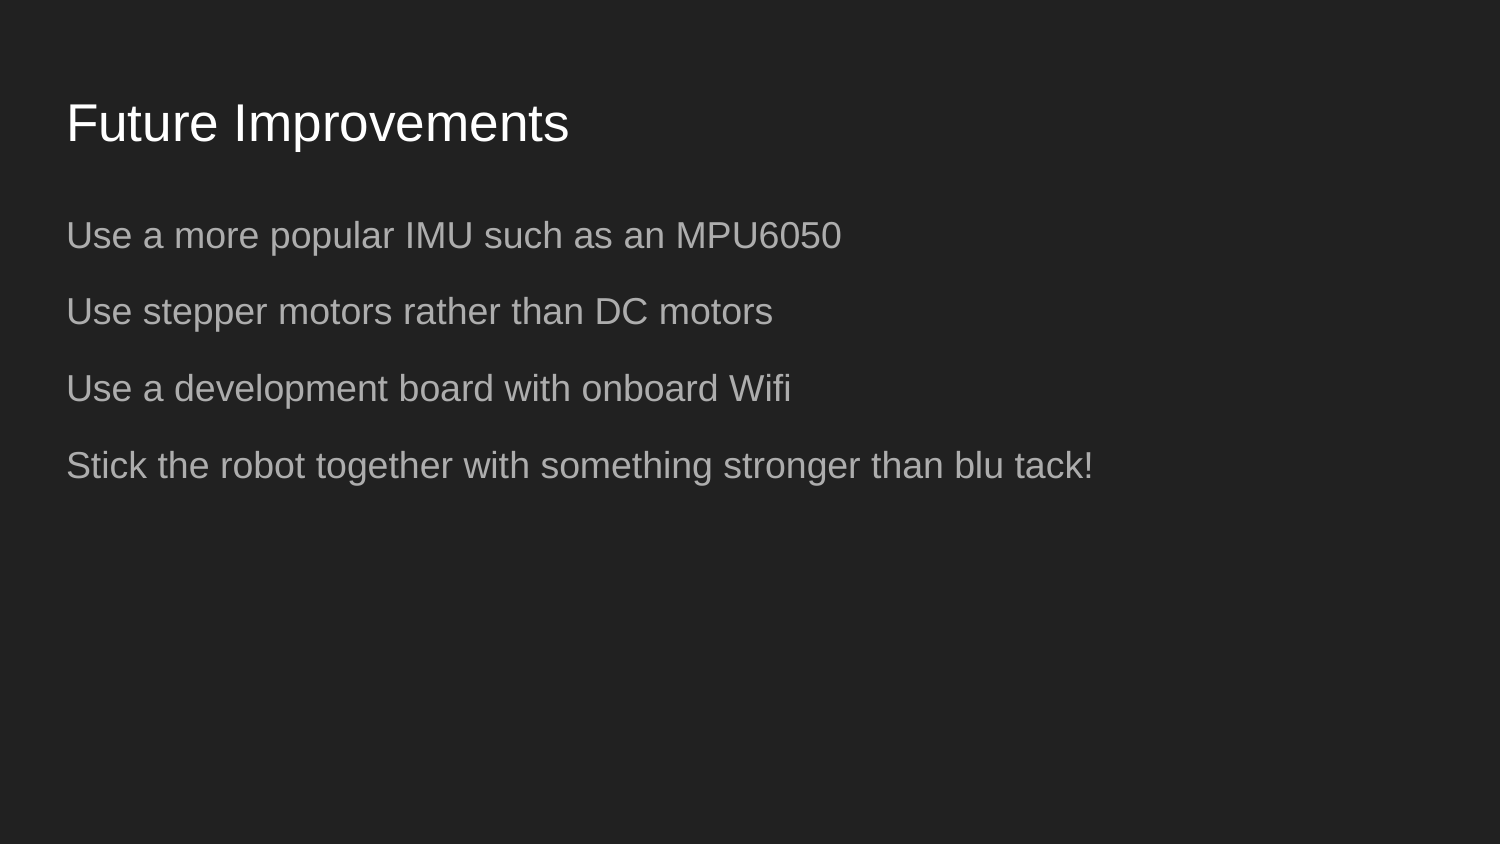

# Future Improvements
Use a more popular IMU such as an MPU6050
Use stepper motors rather than DC motors
Use a development board with onboard Wifi
Stick the robot together with something stronger than blu tack!